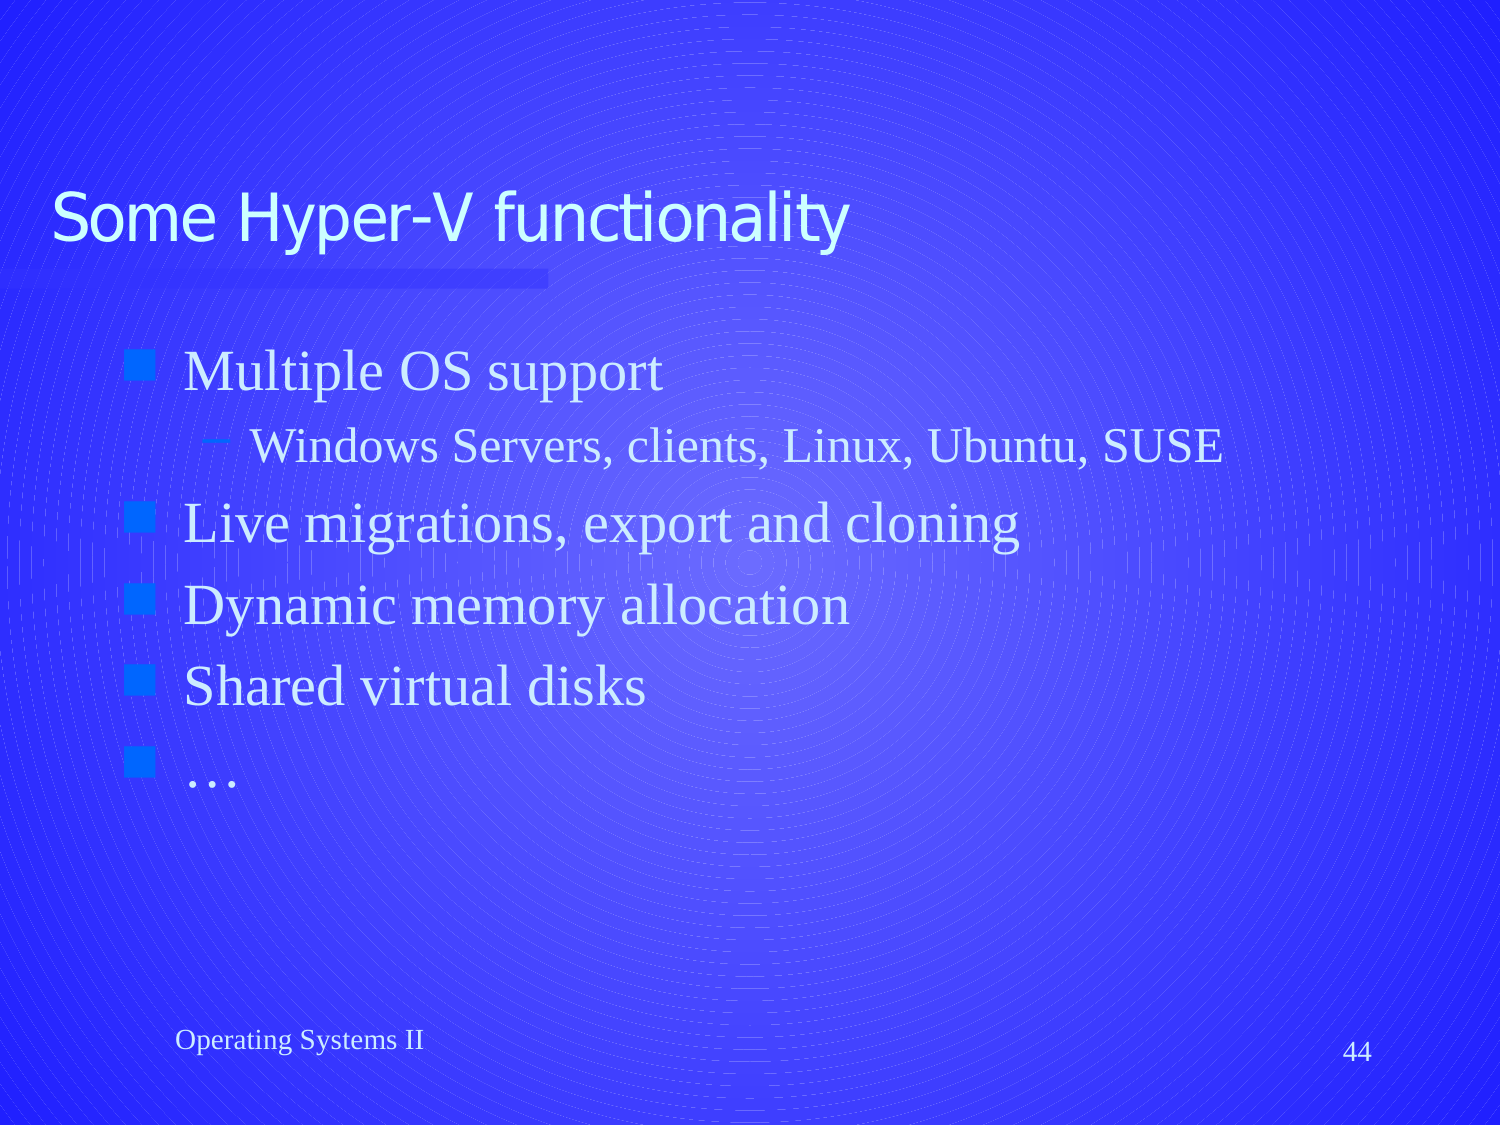

# Some Hyper-V functionality
Multiple OS support
Windows Servers, clients, Linux, Ubuntu, SUSE
Live migrations, export and cloning
Dynamic memory allocation
Shared virtual disks
…
Operating Systems II
44